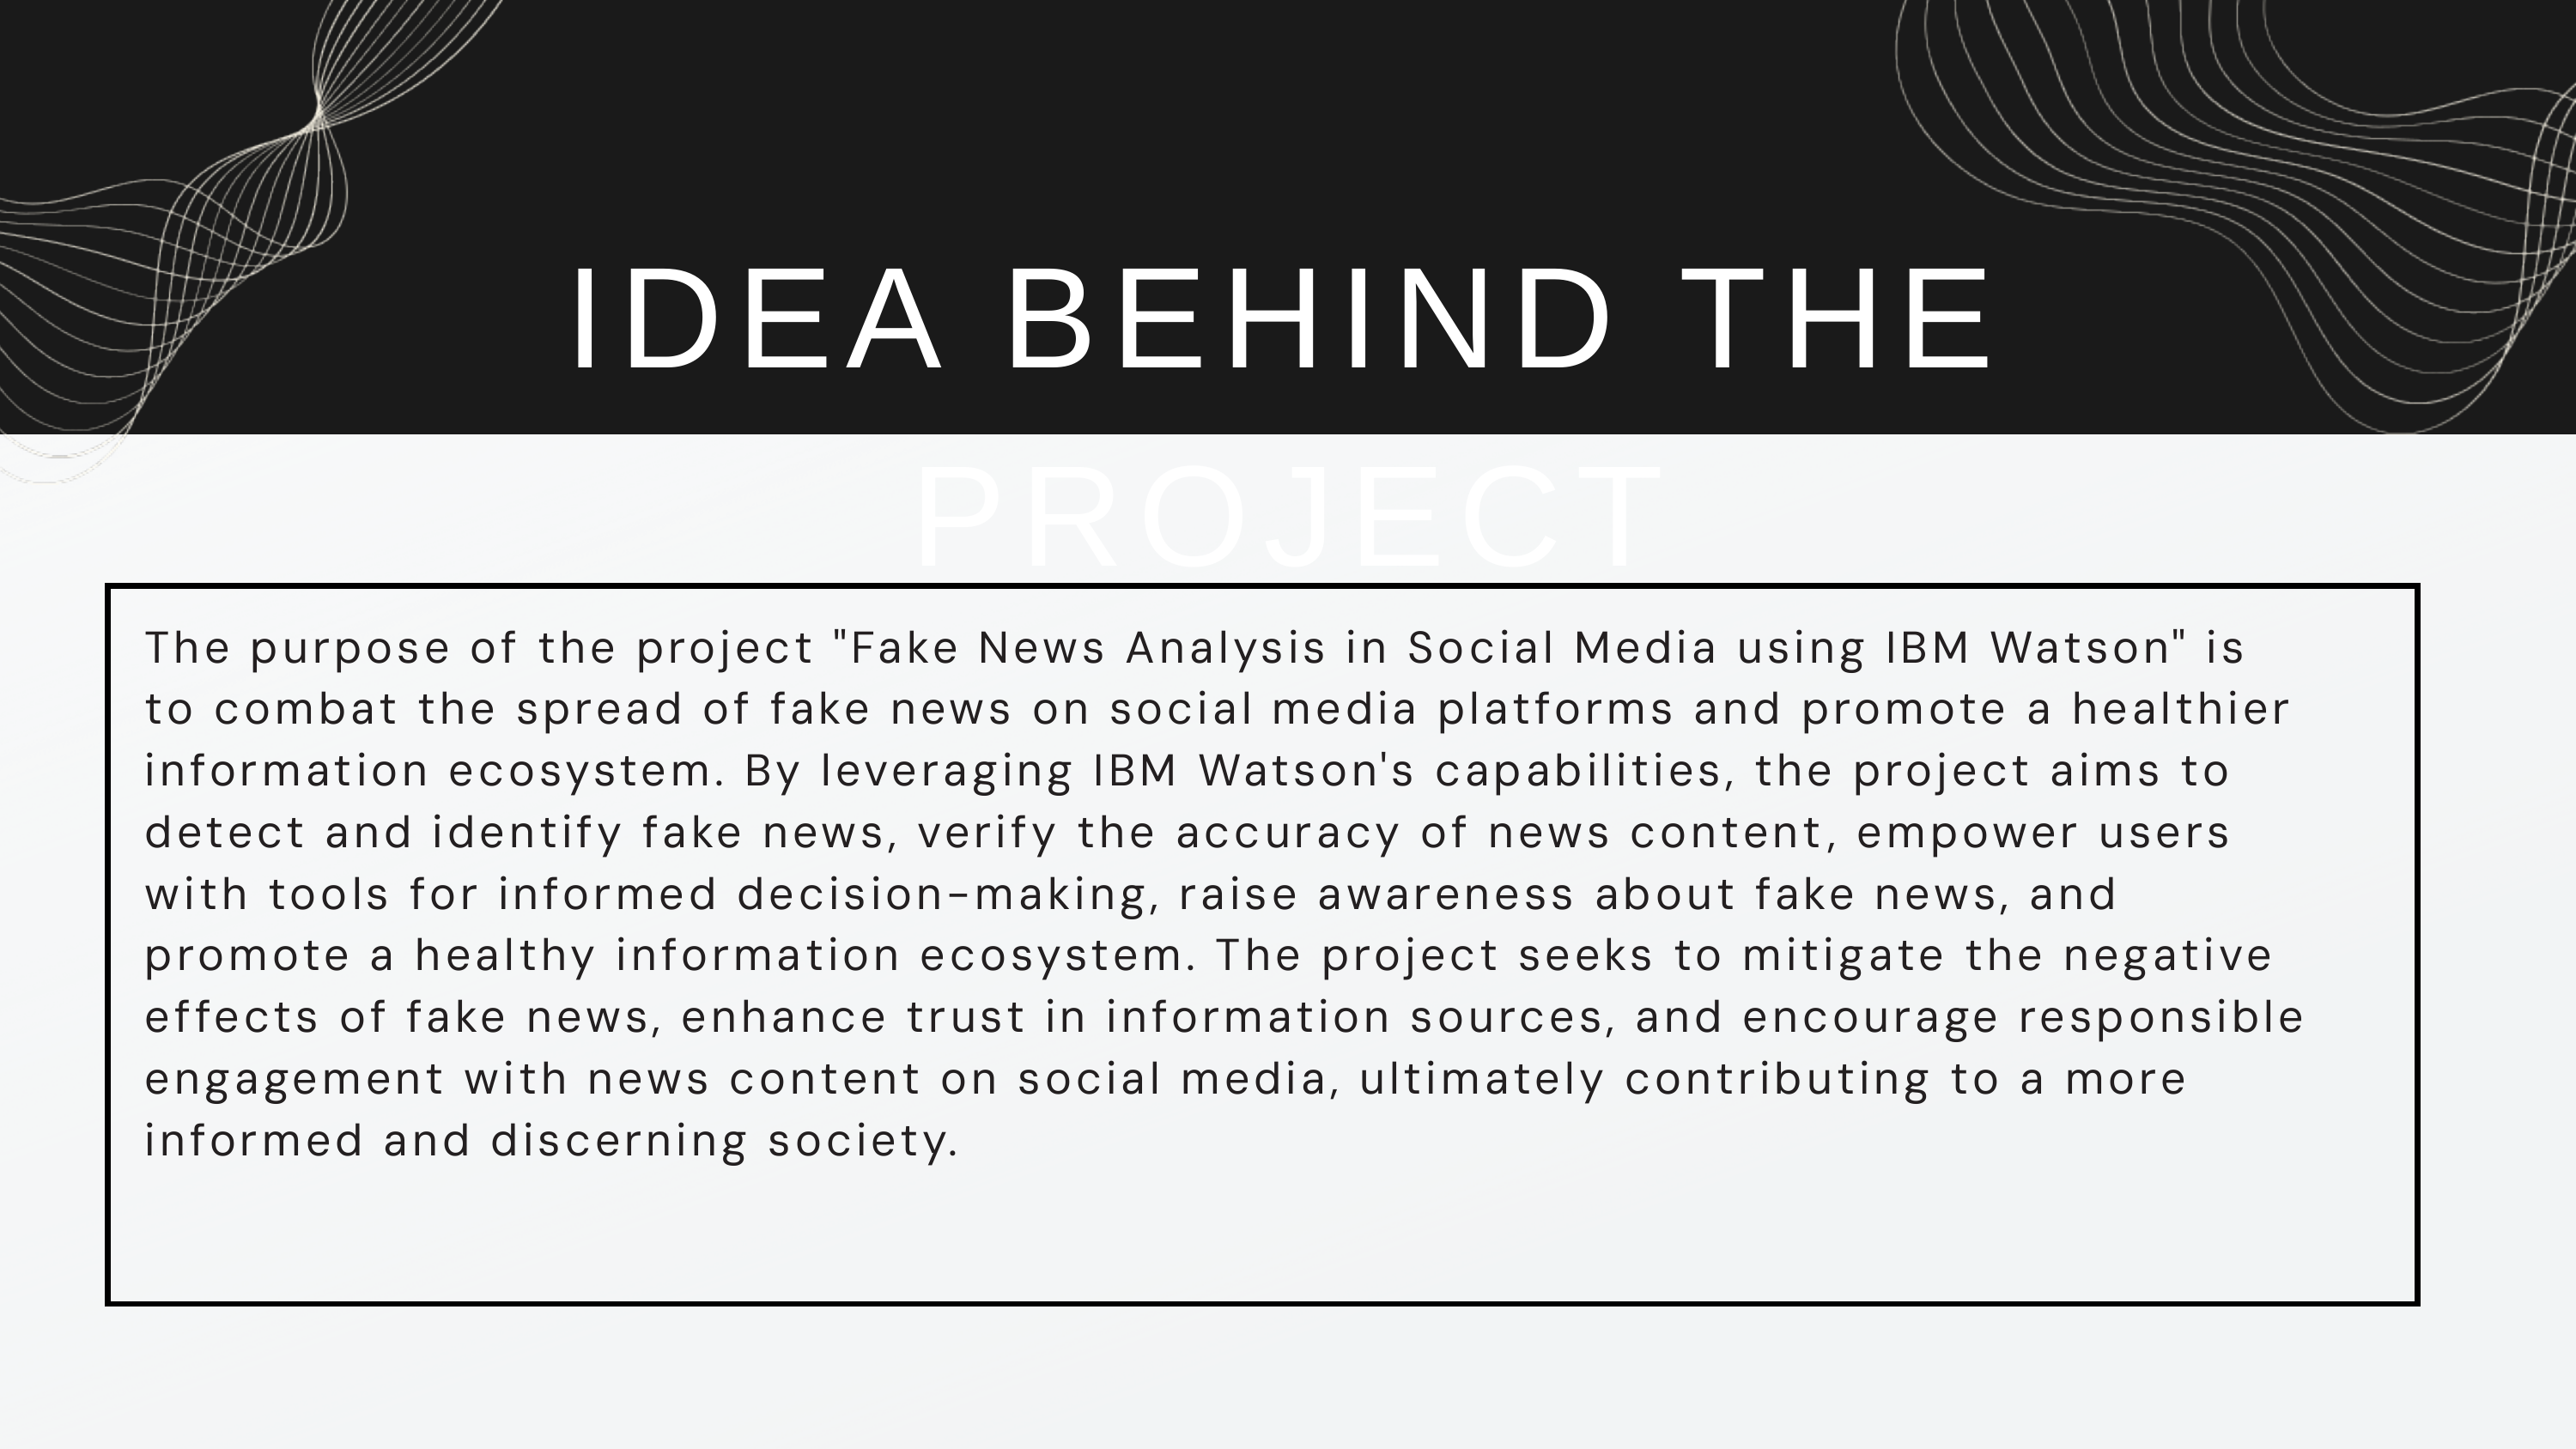

IDEA BEHIND THE PROJECT

The purpose of the project "Fake News Analysis in Social Media using IBM Watson" is to combat the spread of fake news on social media platforms and promote a healthier information ecosystem. By leveraging IBM Watson's capabilities, the project aims to detect and identify fake news, verify the accuracy of news content, empower users with tools for informed decision-making, raise awareness about fake news, and promote a healthy information ecosystem. The project seeks to mitigate the negative effects of fake news, enhance trust in information sources, and encourage responsible engagement with news content on social media, ultimately contributing to a more informed and discerning society.